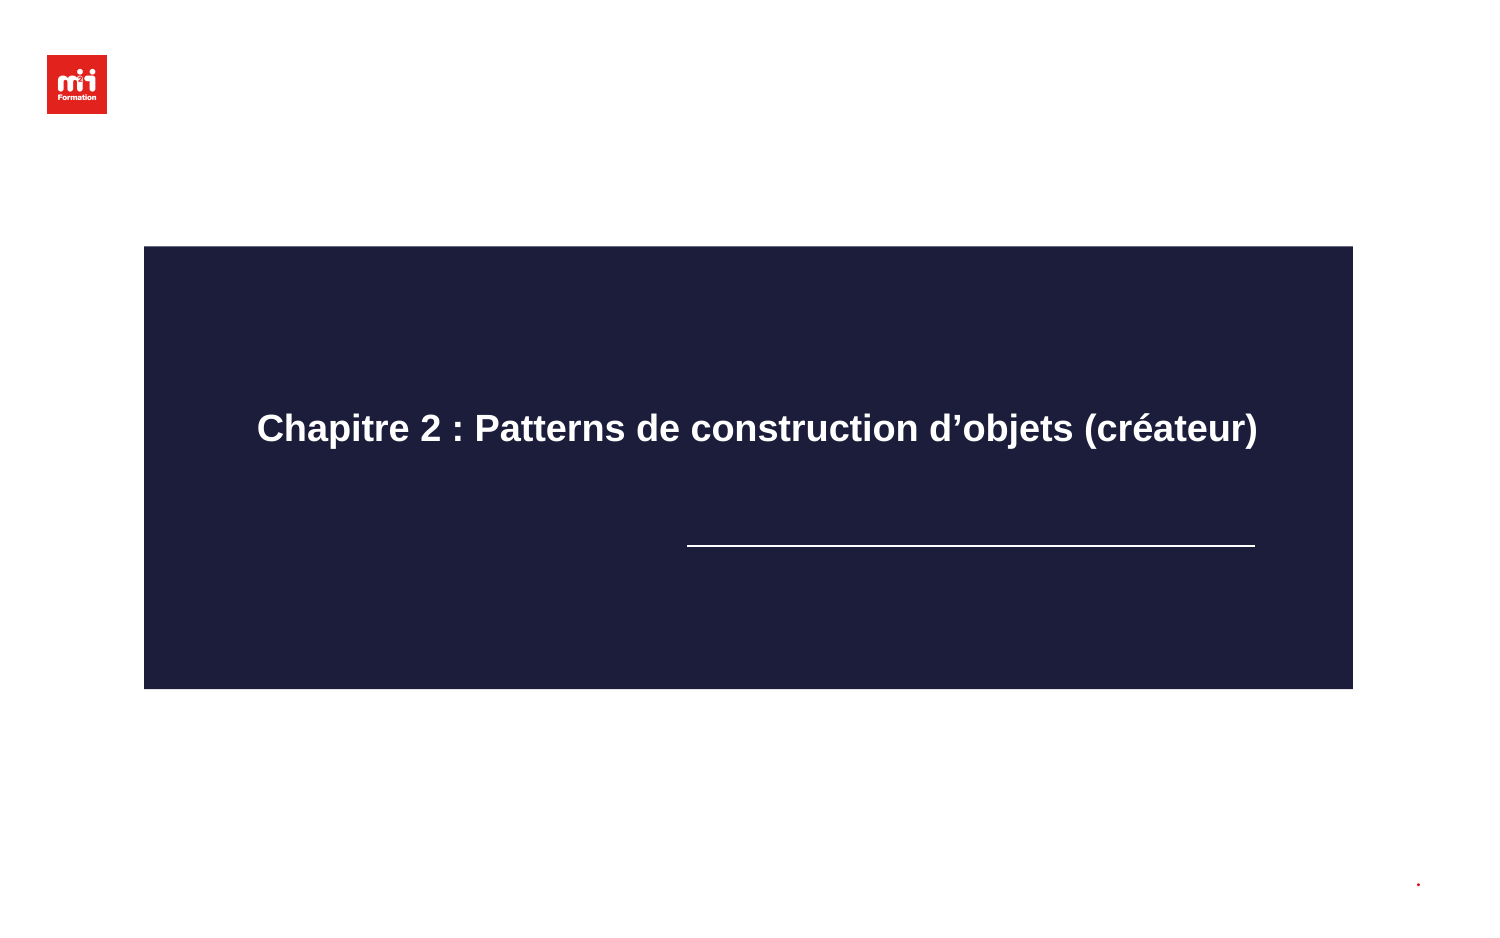

# Chapitre 2 : Patterns de construction d’objets (créateur)